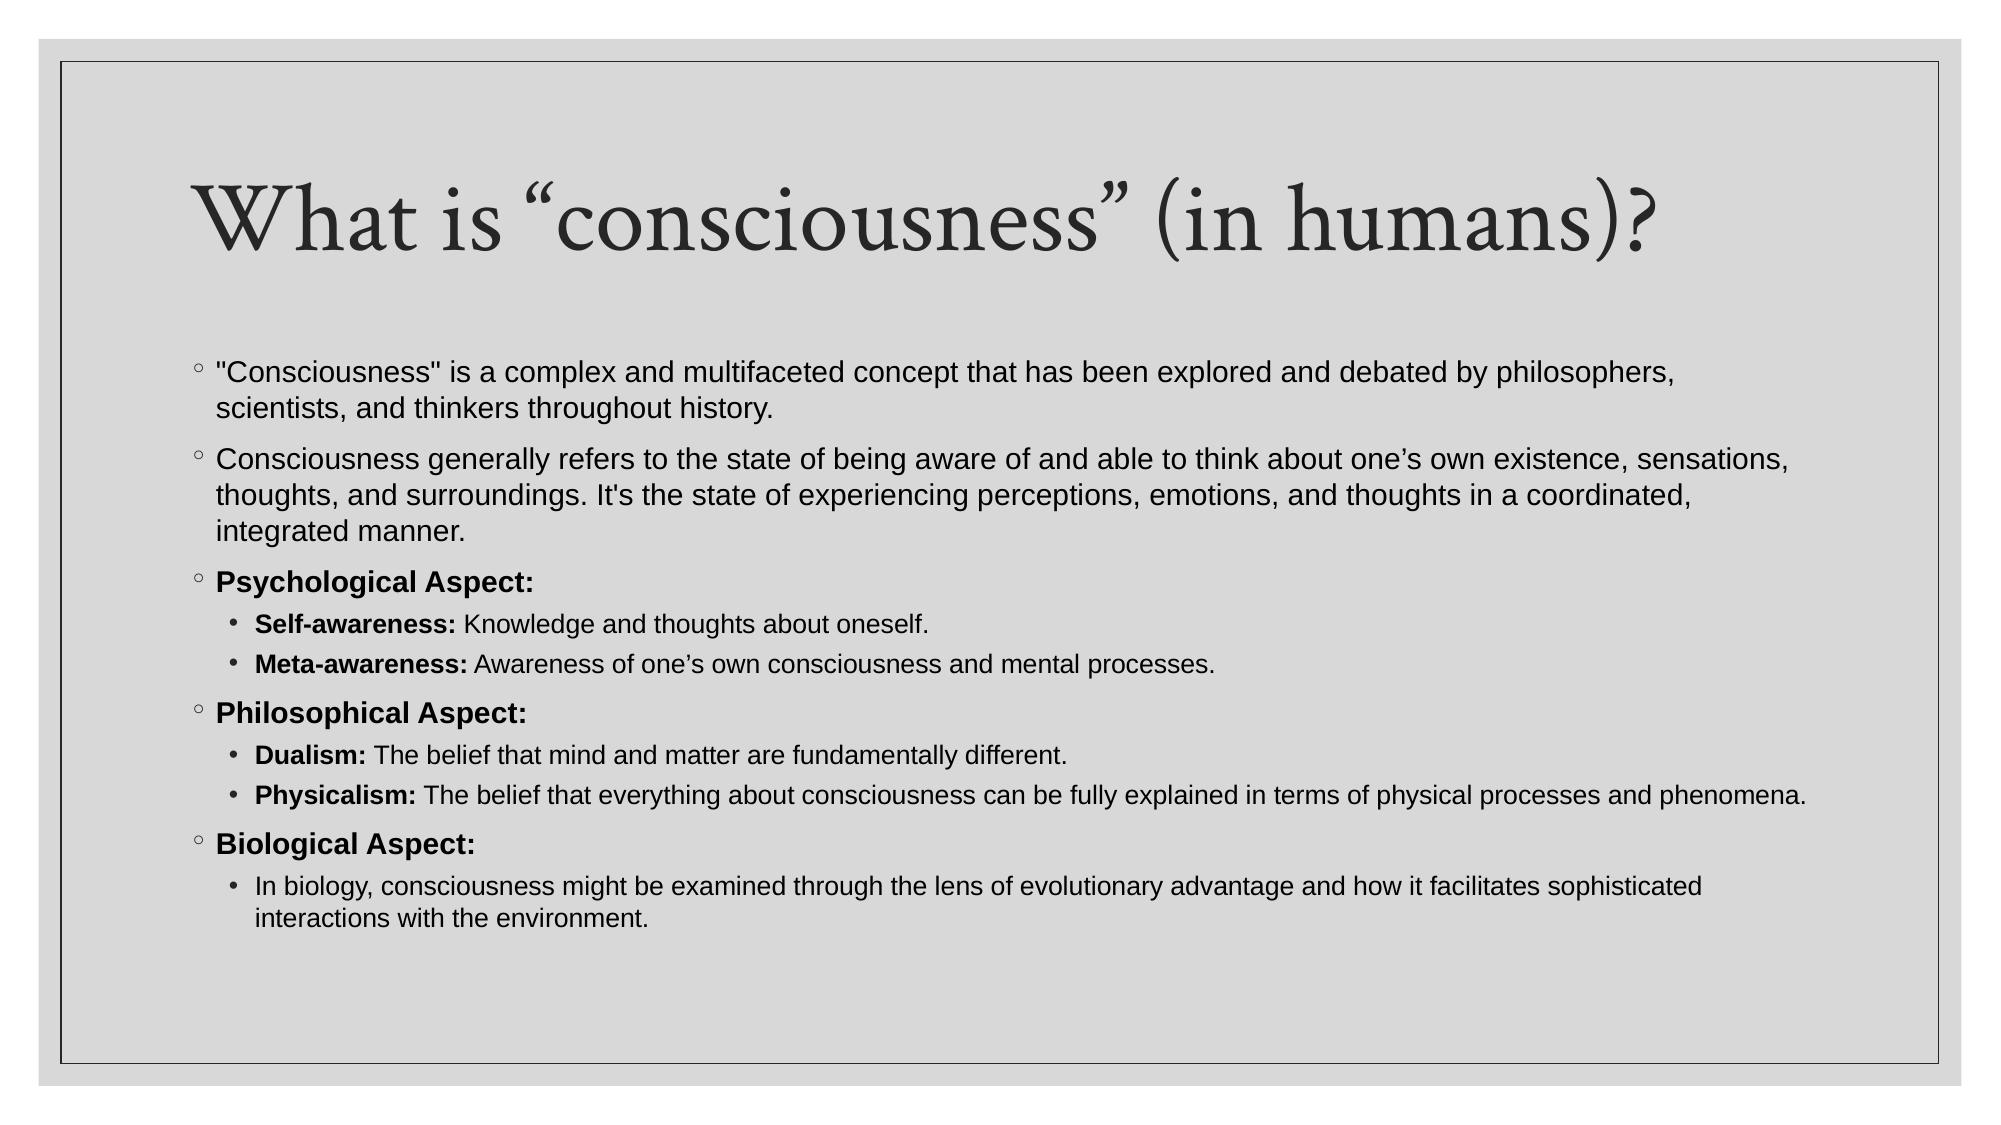

# What is “consciousness” (in humans)?
"Consciousness" is a complex and multifaceted concept that has been explored and debated by philosophers, scientists, and thinkers throughout history.
Consciousness generally refers to the state of being aware of and able to think about one’s own existence, sensations, thoughts, and surroundings. It's the state of experiencing perceptions, emotions, and thoughts in a coordinated, integrated manner.
Psychological Aspect:
Self-awareness: Knowledge and thoughts about oneself.
Meta-awareness: Awareness of one’s own consciousness and mental processes.
Philosophical Aspect:
Dualism: The belief that mind and matter are fundamentally different.
Physicalism: The belief that everything about consciousness can be fully explained in terms of physical processes and phenomena.
Biological Aspect:
In biology, consciousness might be examined through the lens of evolutionary advantage and how it facilitates sophisticated interactions with the environment.